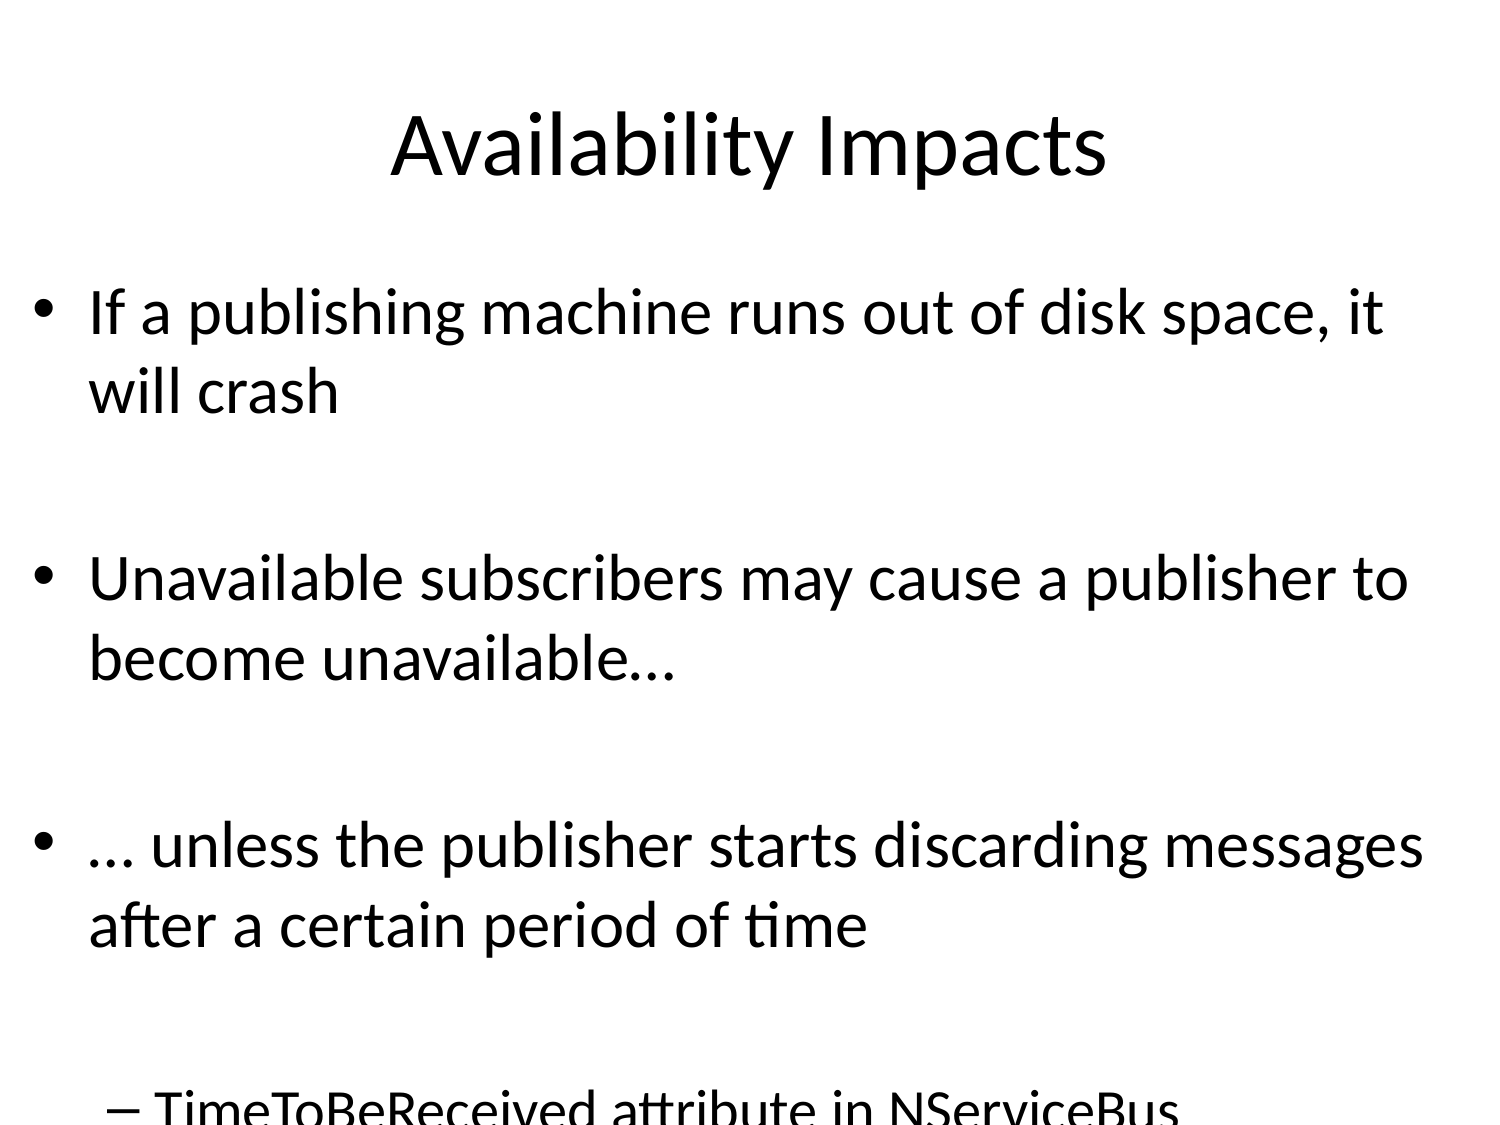

# Availability Impacts
If a publishing machine runs out of disk space, it will crash

Unavailable subscribers may cause a publisher to become unavailable…

… unless the publisher starts discarding messages after a certain period of time

TimeToBeReceived attribute in NServiceBus